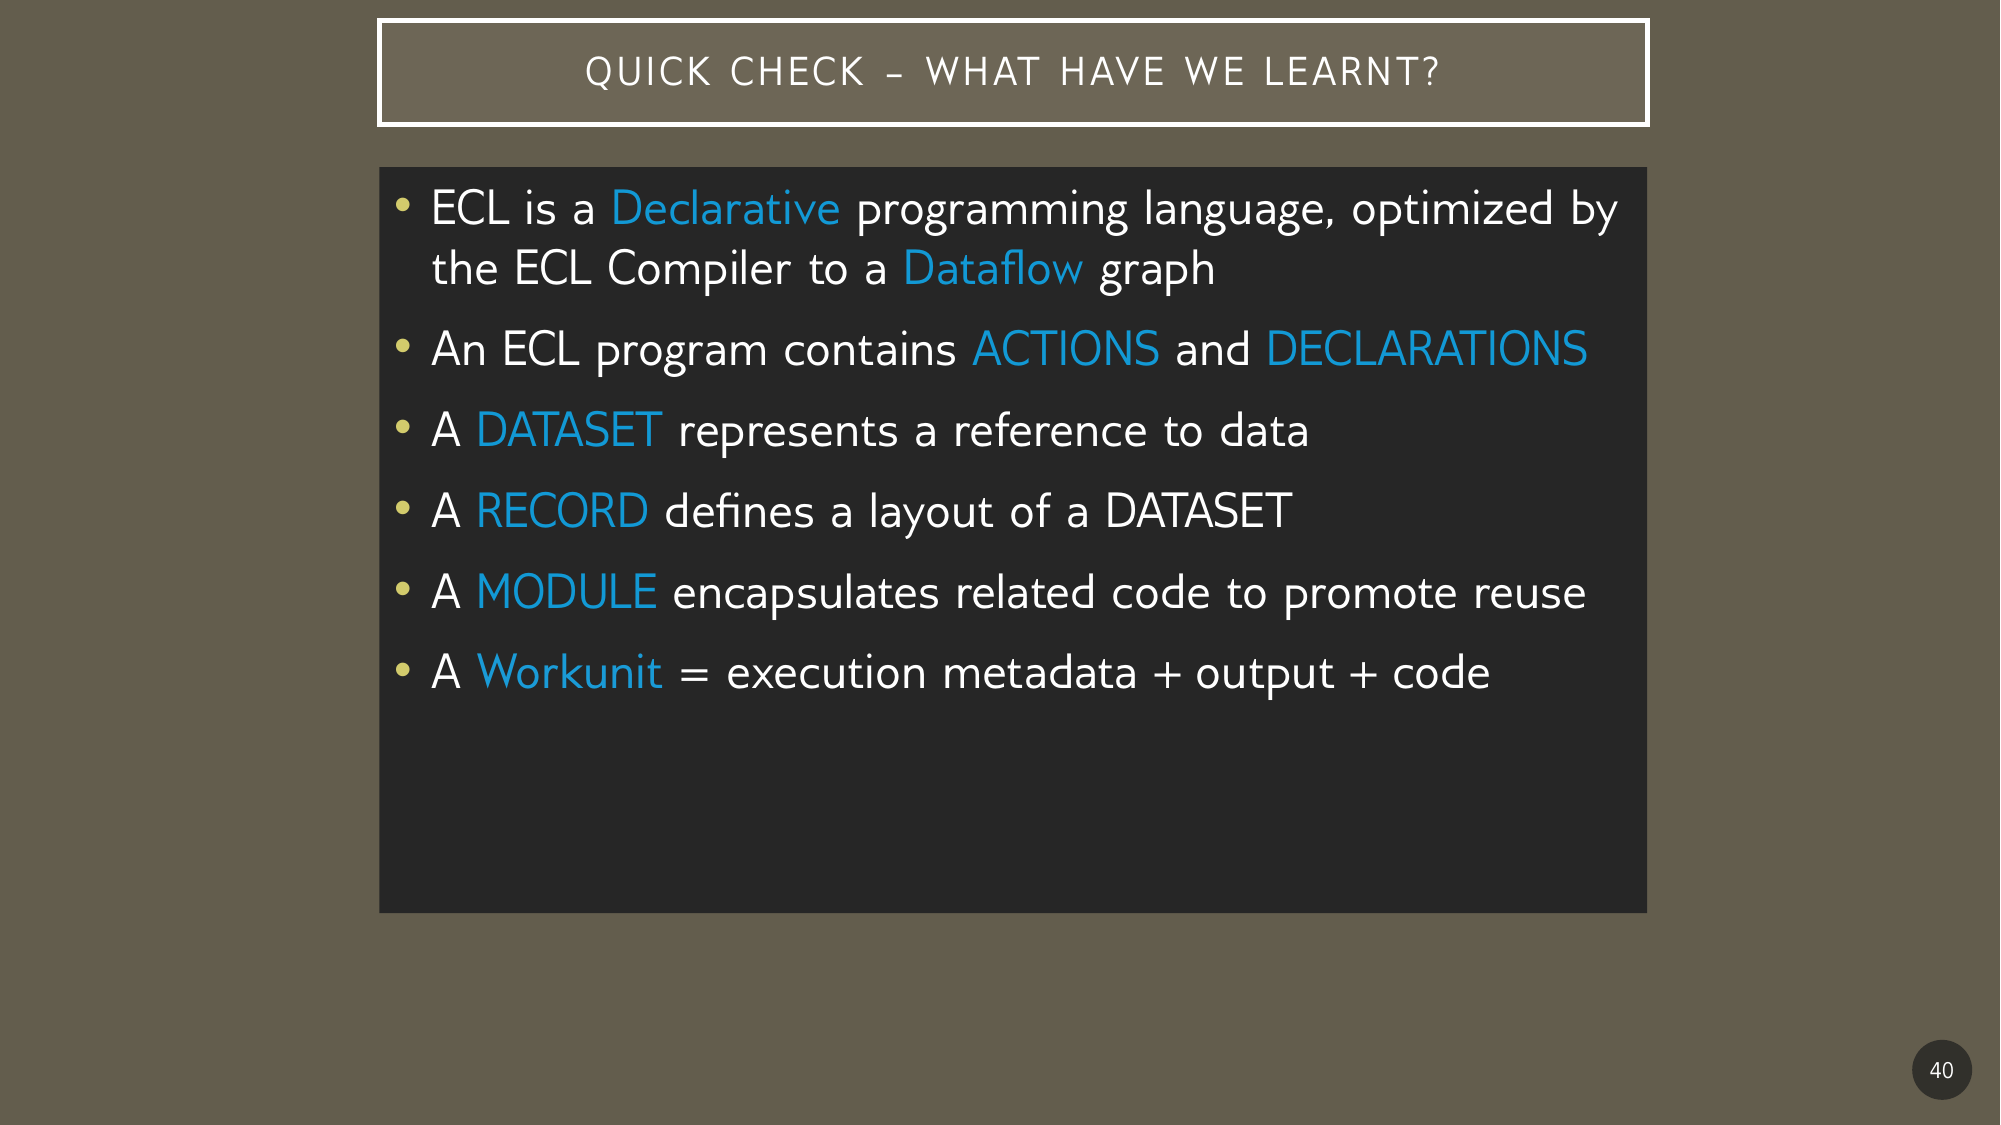

# Quick check – what have we learnt?
ECL is a Declarative programming language, optimized by the ECL Compiler to a Dataflow graph
An ECL program contains ACTIONS and DECLARATIONS
A DATASET represents a reference to data
A RECORD defines a layout of a DATASET
A MODULE encapsulates related code to promote reuse
A Workunit = execution metadata + output + code

40